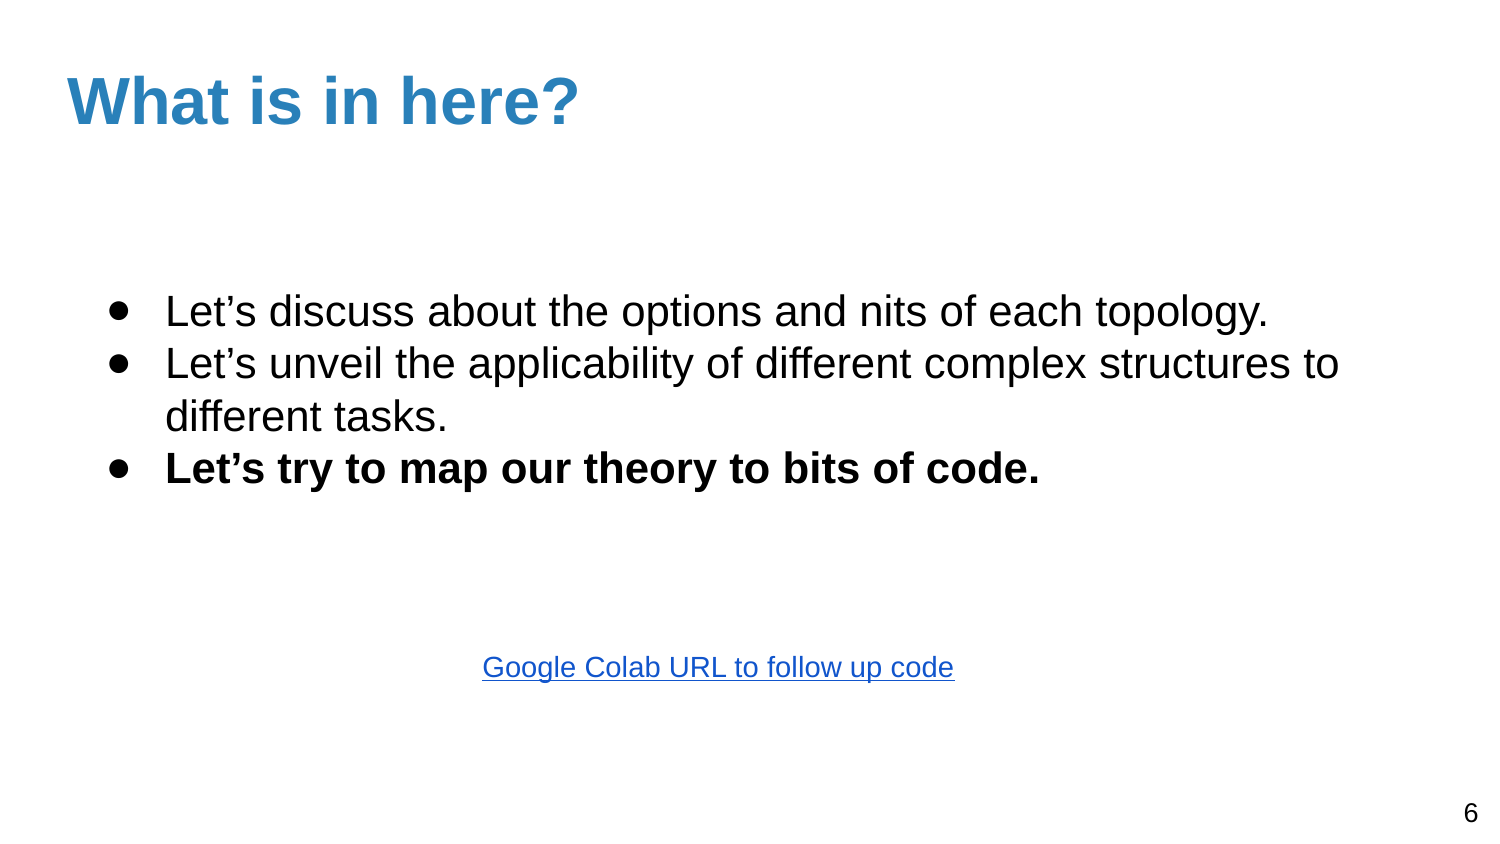

# What is in here?
Let’s discuss about the options and nits of each topology.
Let’s unveil the applicability of different complex structures to different tasks.
Let’s try to map our theory to bits of code.
Google Colab URL to follow up code
6